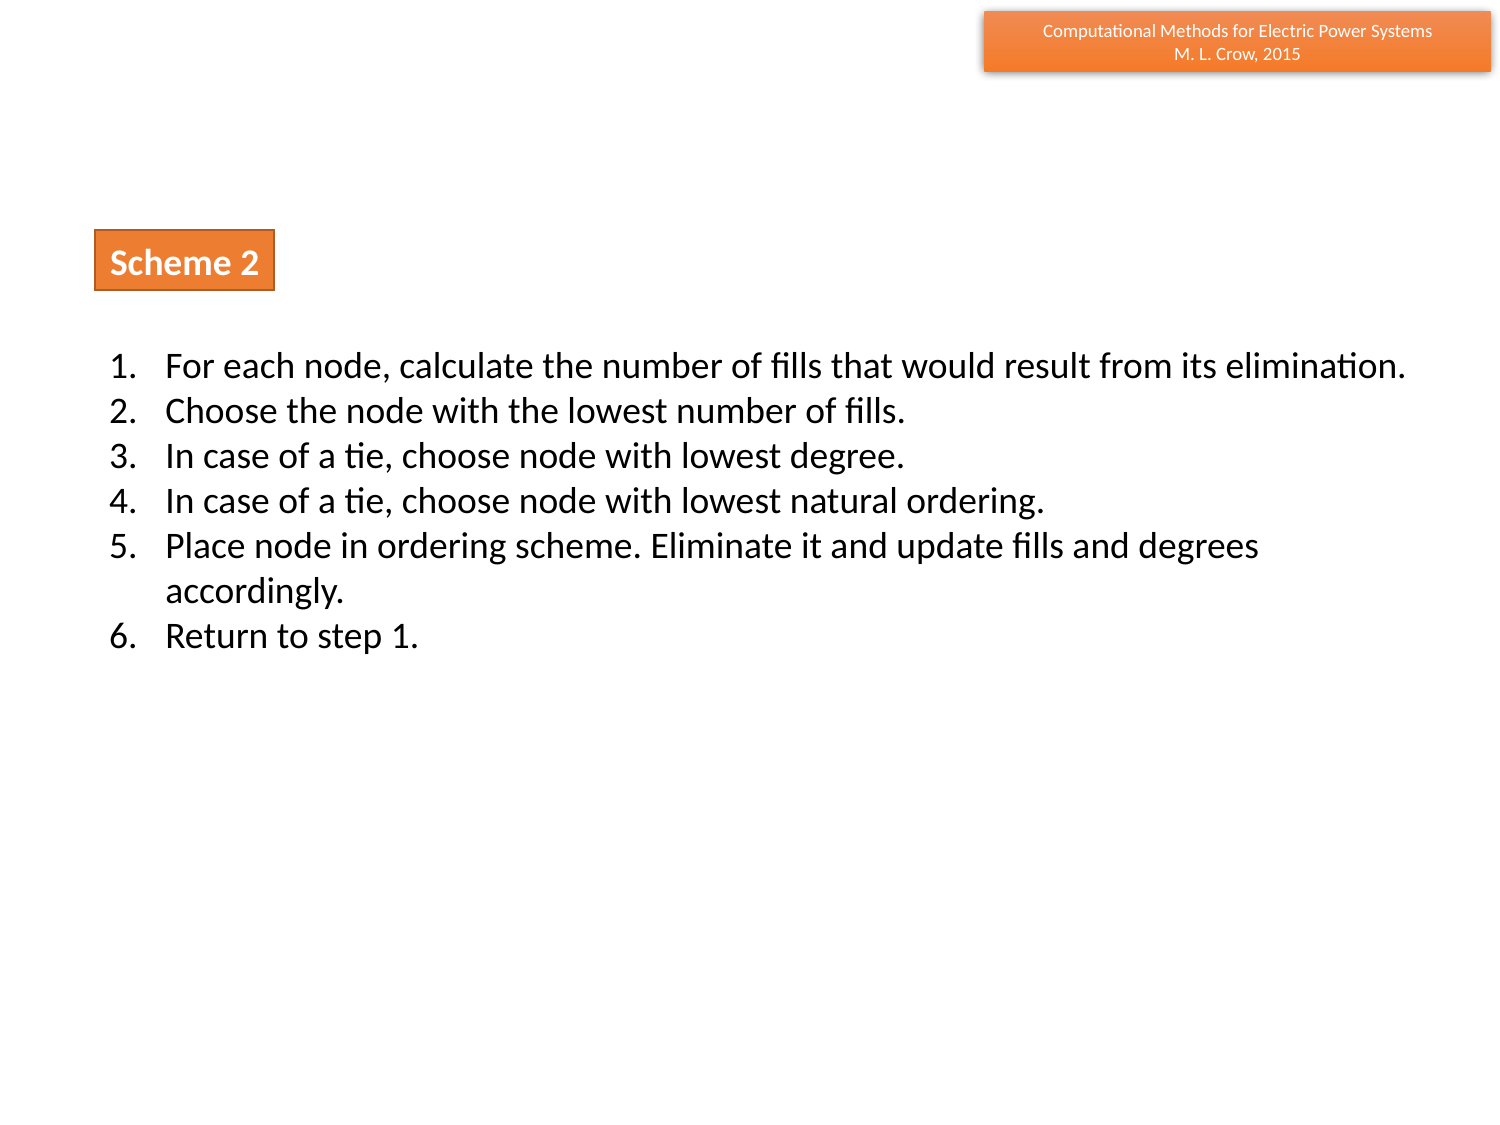

Scheme 2
For each node, calculate the number of fills that would result from its elimination.
Choose the node with the lowest number of fills.
In case of a tie, choose node with lowest degree.
In case of a tie, choose node with lowest natural ordering.
Place node in ordering scheme. Eliminate it and update fills and degrees accordingly.
Return to step 1.